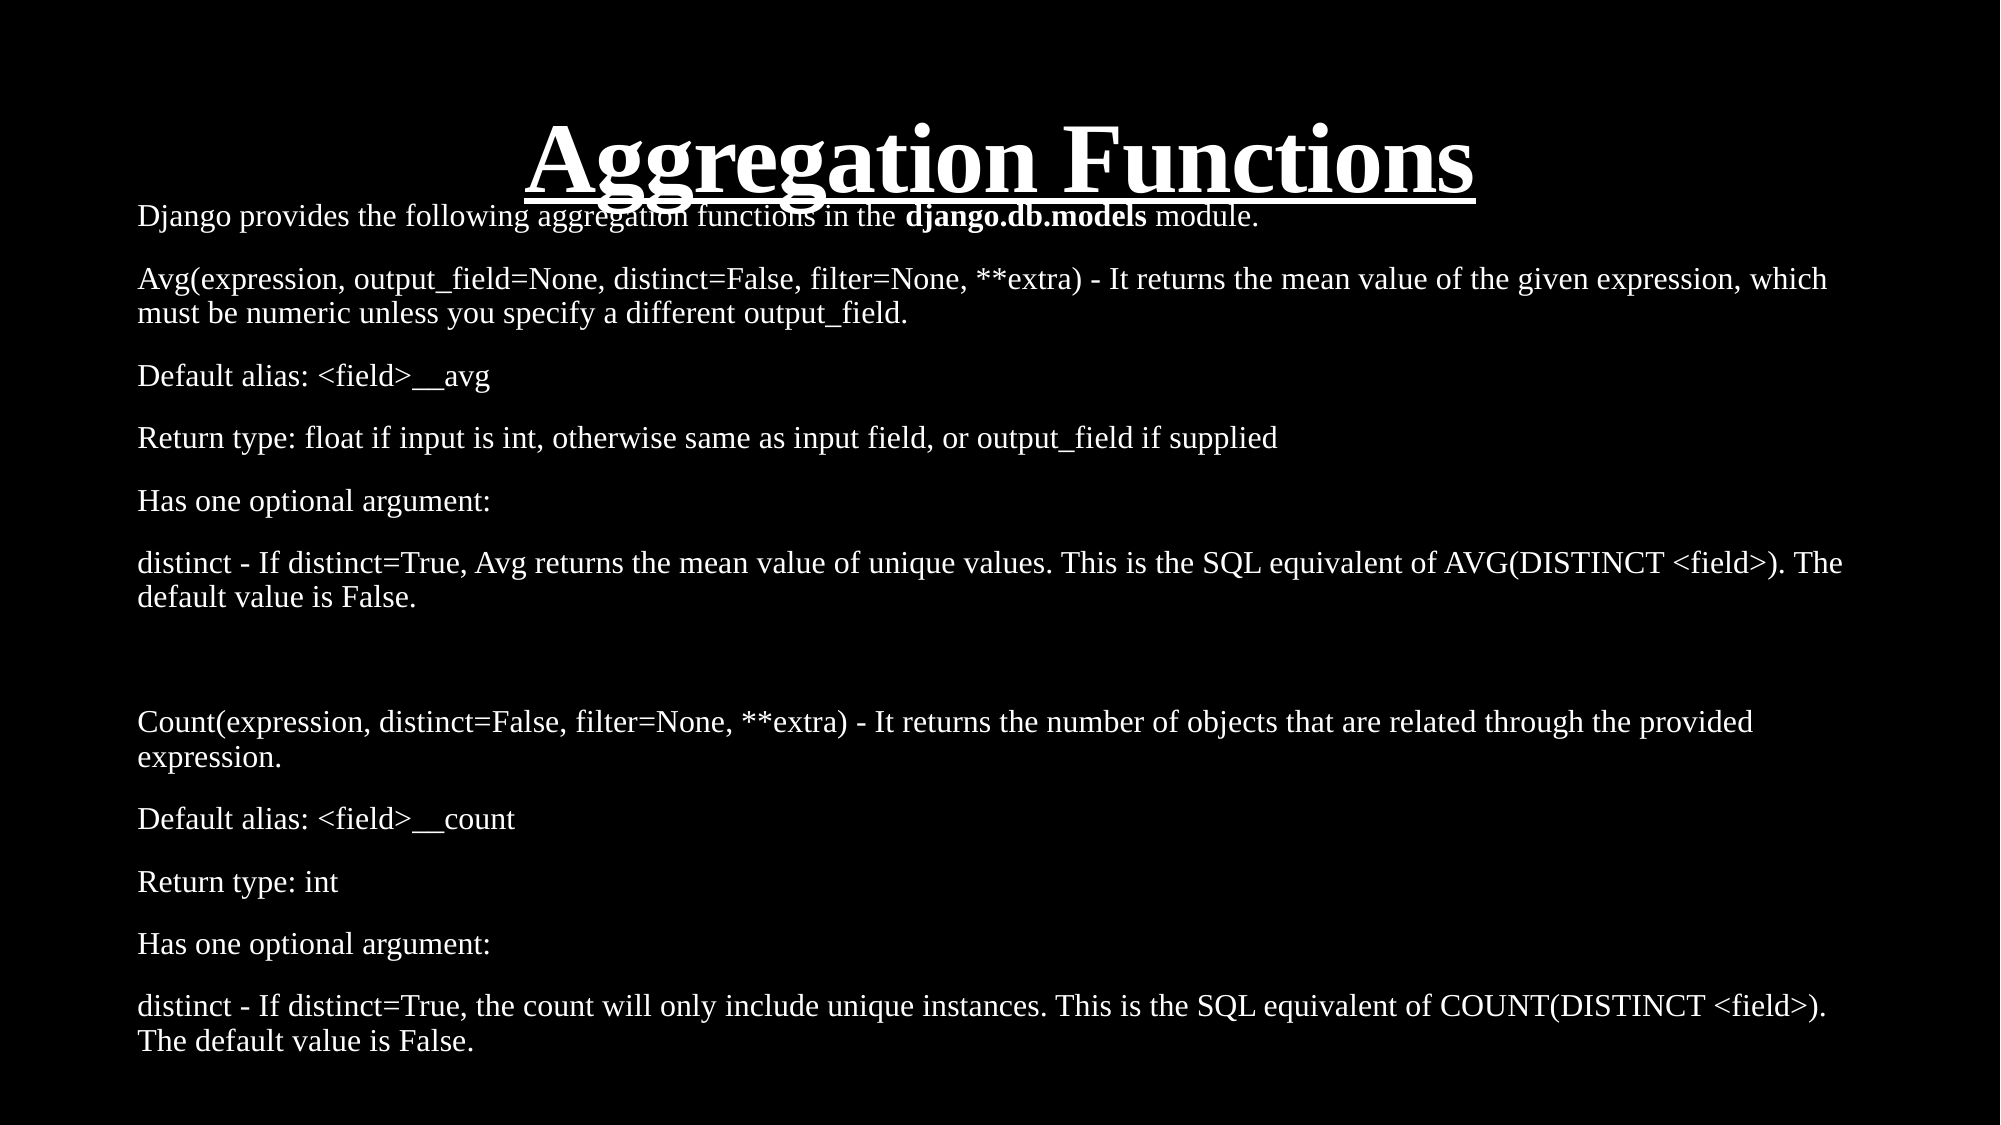

# Aggregation Functions
Django provides the following aggregation functions in the django.db.models module.
Avg(expression, output_field=None, distinct=False, filter=None, **extra) - It returns the mean value of the given expression, which must be numeric unless you specify a different output_field.
Default alias: <field>__avg
Return type: float if input is int, otherwise same as input field, or output_field if supplied
Has one optional argument:
distinct - If distinct=True, Avg returns the mean value of unique values. This is the SQL equivalent of AVG(DISTINCT <field>). The default value is False.

Count(expression, distinct=False, filter=None, **extra) - It returns the number of objects that are related through the provided expression.
Default alias: <field>__count
Return type: int
Has one optional argument:
distinct - If distinct=True, the count will only include unique instances. This is the SQL equivalent of COUNT(DISTINCT <field>). The default value is False.